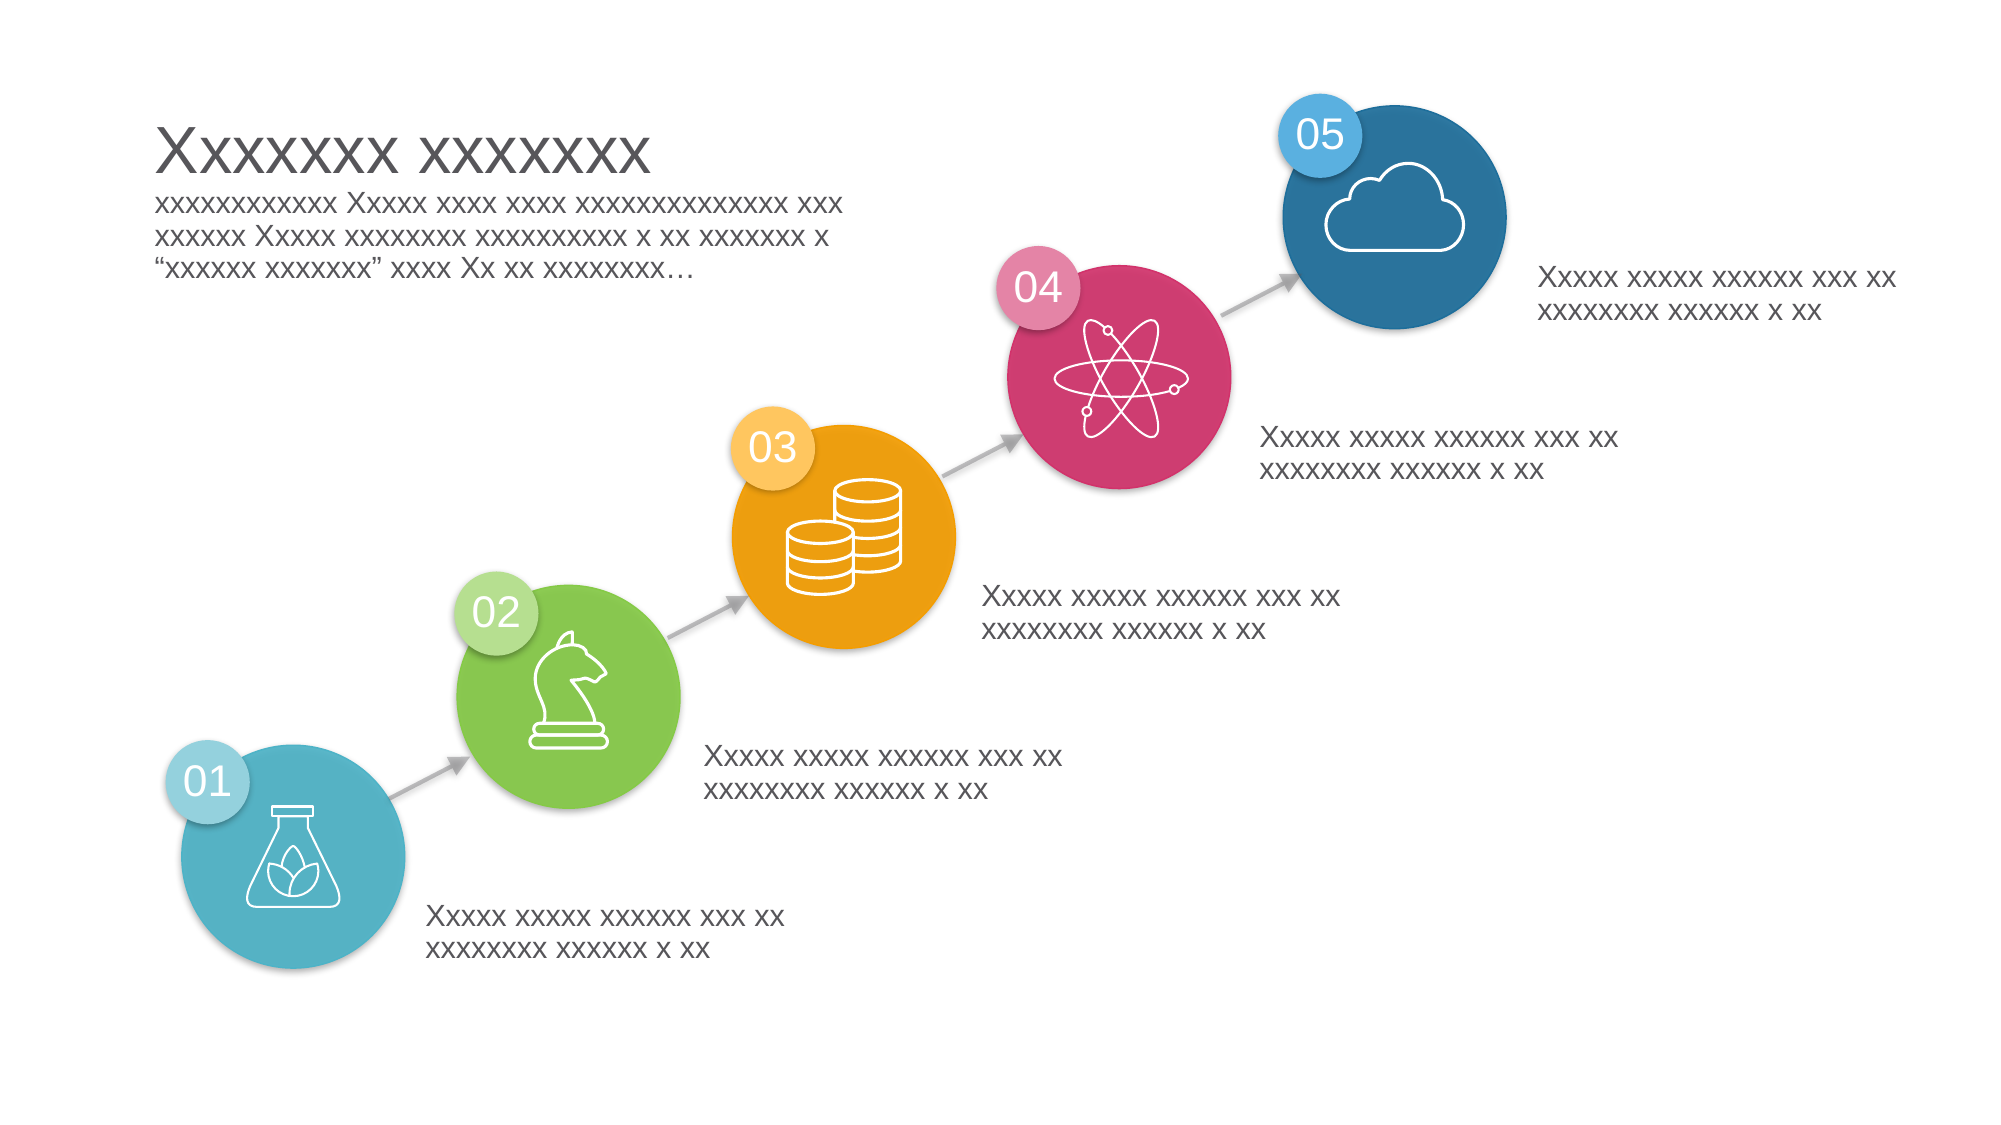

05

Xxxxxxx xxxxxxx
xxxxxxxxxxxx Xxxxx xxxx xxxx xxxxxxxxxxxxxx xxx xxxxxx Xxxxx xxxxxxxx xxxxxxxxxx x xx xxxxxxx x “xxxxxx xxxxxxx” xxxx Xx xx xxxxxxxx…
04
Xxxxx xxxxx xxxxxx xxx xx xxxxxxxx xxxxxx x xx

03
Xxxxx xxxxx xxxxxx xxx xx xxxxxxxx xxxxxx x xx

02
Xxxxx xxxxx xxxxxx xxx xx xxxxxxxx xxxxxx x xx

Xxxxx xxxxx xxxxxx xxx xx xxxxxxxx xxxxxx x xx
01

Xxxxx xxxxx xxxxxx xxx xx xxxxxxxx xxxxxx x xx